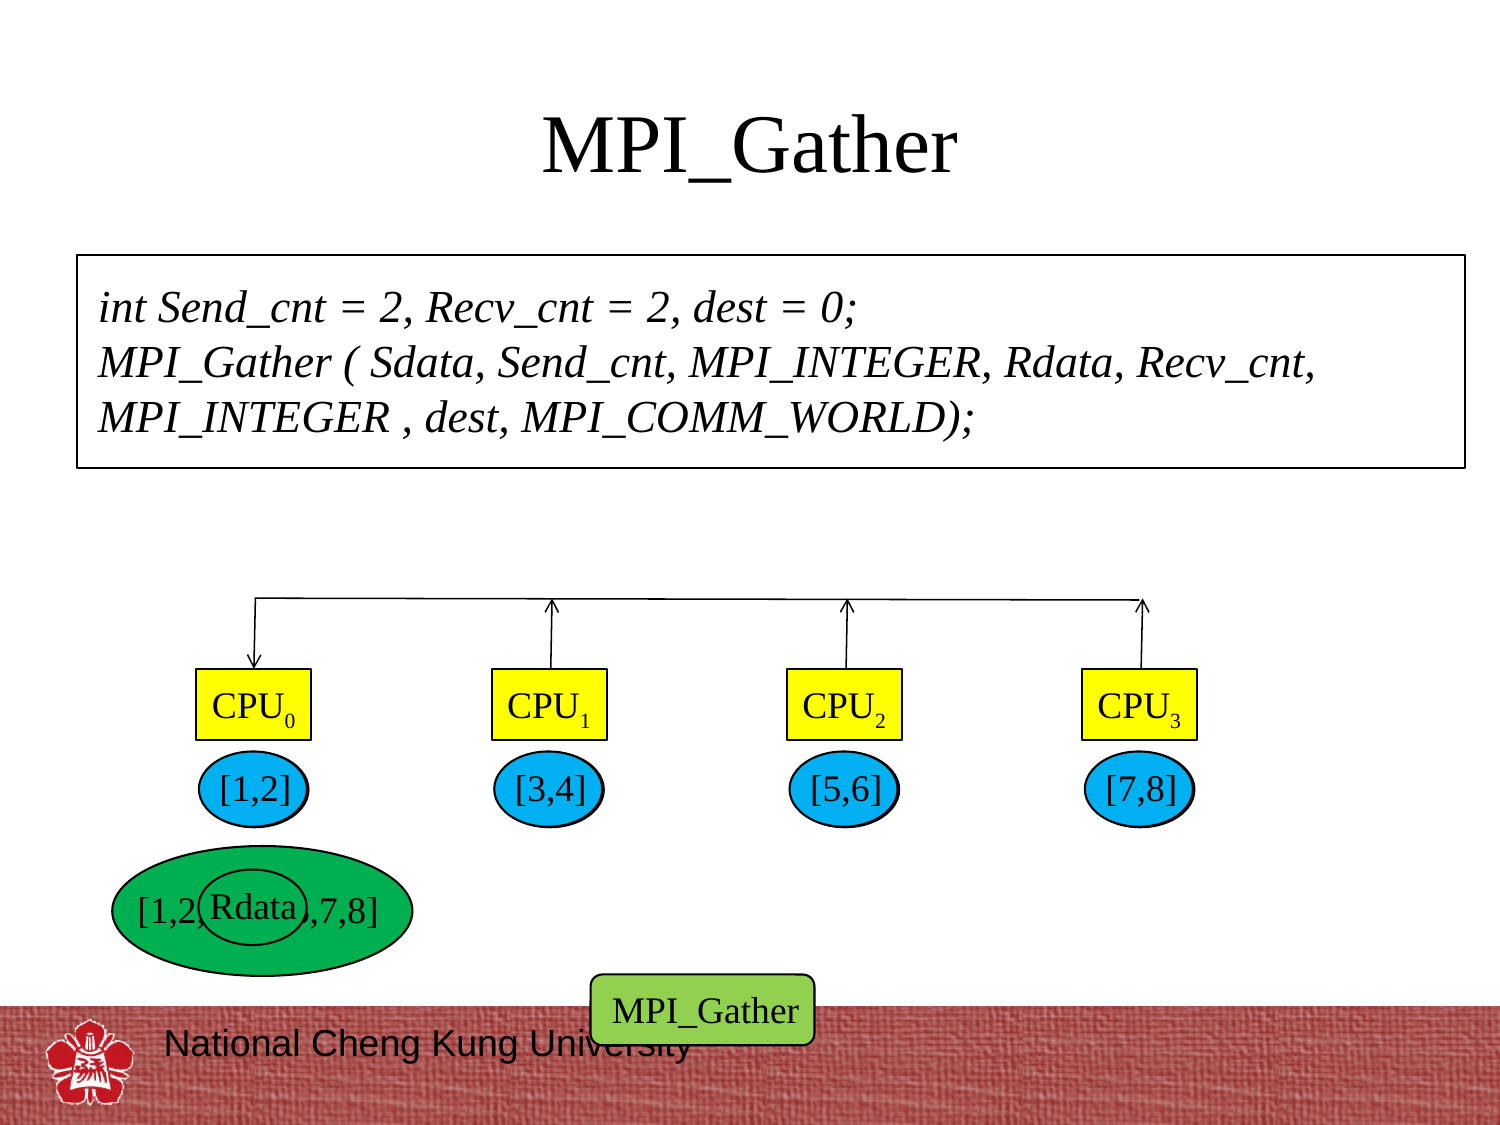

# MPI_Gather

int Send_cnt = 2, Recv_cnt = 2, dest = 0;
MPI_Gather ( Sdata, Send_cnt, MPI_INTEGER, Rdata, Recv_cnt,
MPI_INTEGER , dest, MPI_COMM_WORLD);

CPU0

CPU1

CPU2

CPU3

 [1,2]

 [3,4]

 [5,6]

 [7,8]

Sdata

Sdata

Sdata

Sdata

[1,2,3,4,5,6,7,8]

Rdata

MPI_Gather